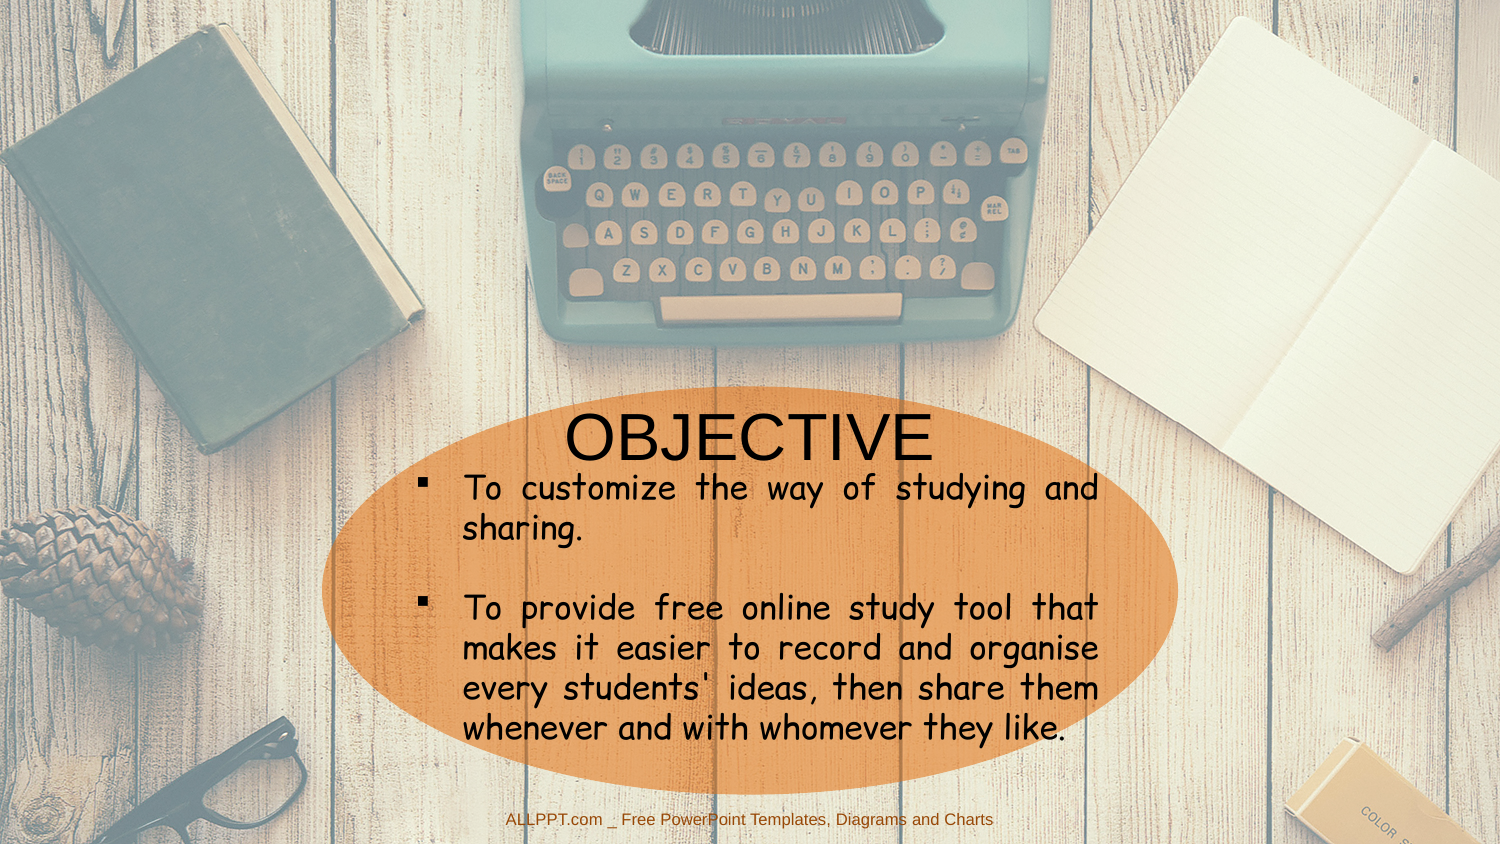

OBJECTIVE

To customize the way of studying and sharing.

To provide free online study tool that makes it easier to record and organise every students' ideas, then share them whenever and with whomever they like.

ALLPPT.com _ Free PowerPoint Templates, Diagrams and Charts